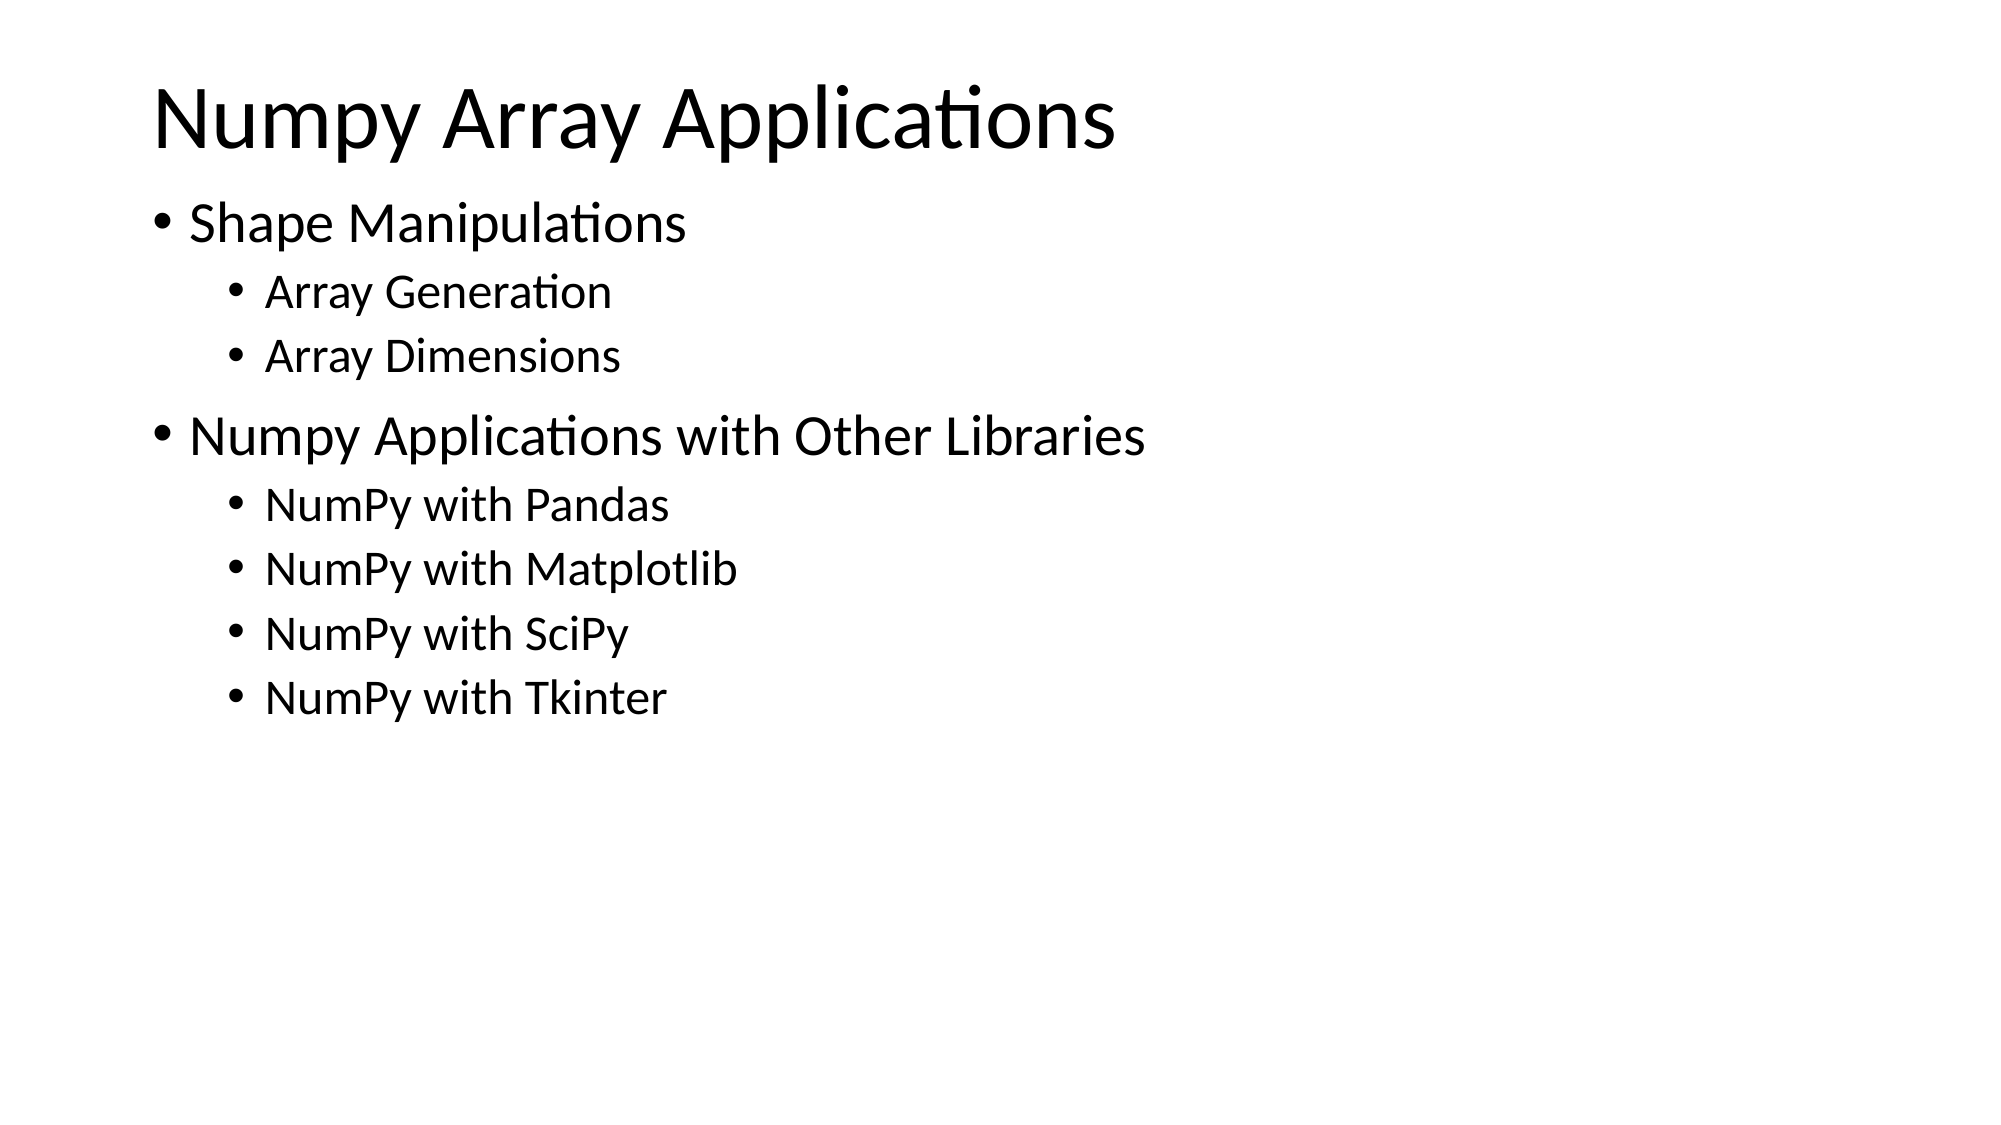

# Numpy Array Applications
Shape Manipulations
Array Generation
Array Dimensions
Numpy Applications with Other Libraries
NumPy with Pandas
NumPy with Matplotlib
NumPy with SciPy
NumPy with Tkinter